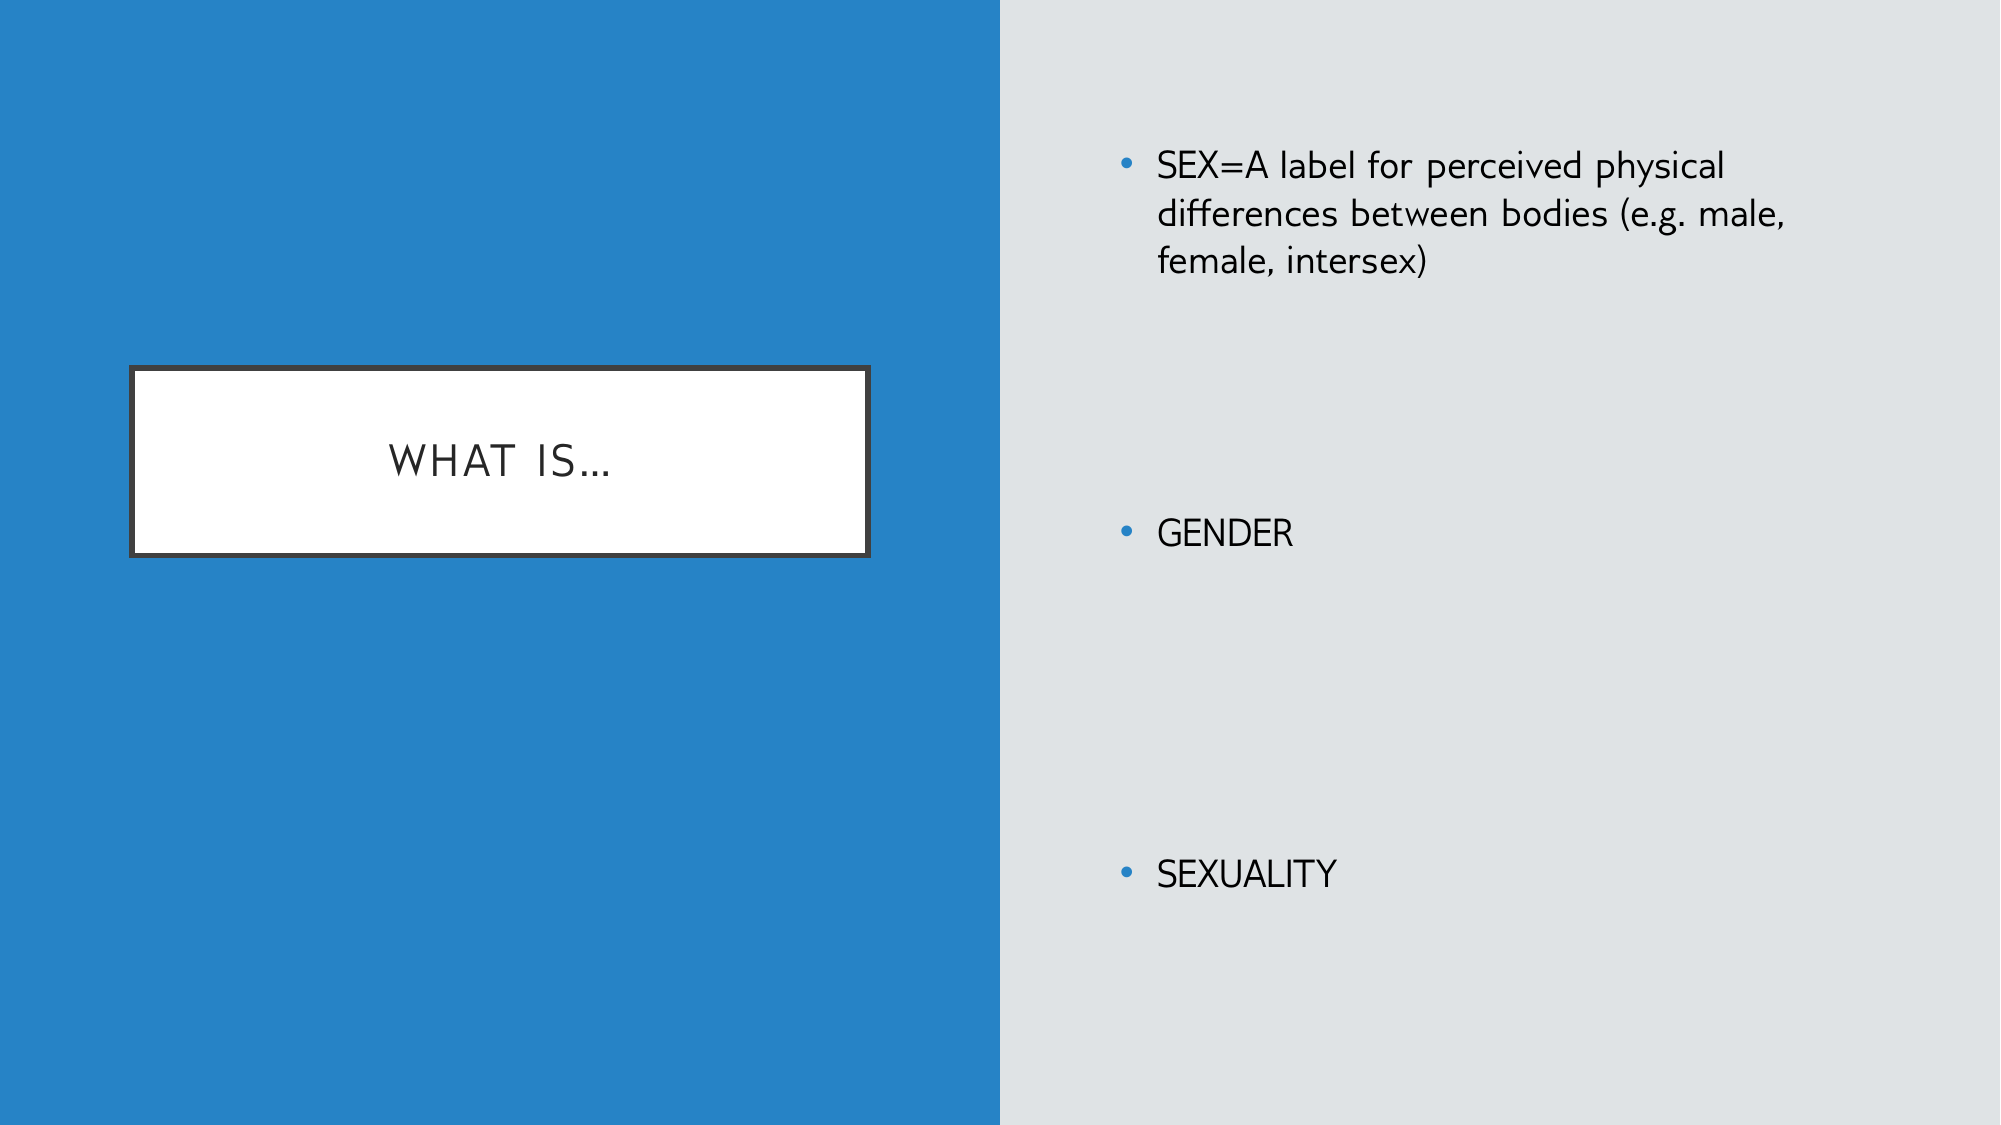

SEX=A label for perceived physical differences between bodies (e.g. male, female, intersex)

GENDER

SEXUALITY
# What is…